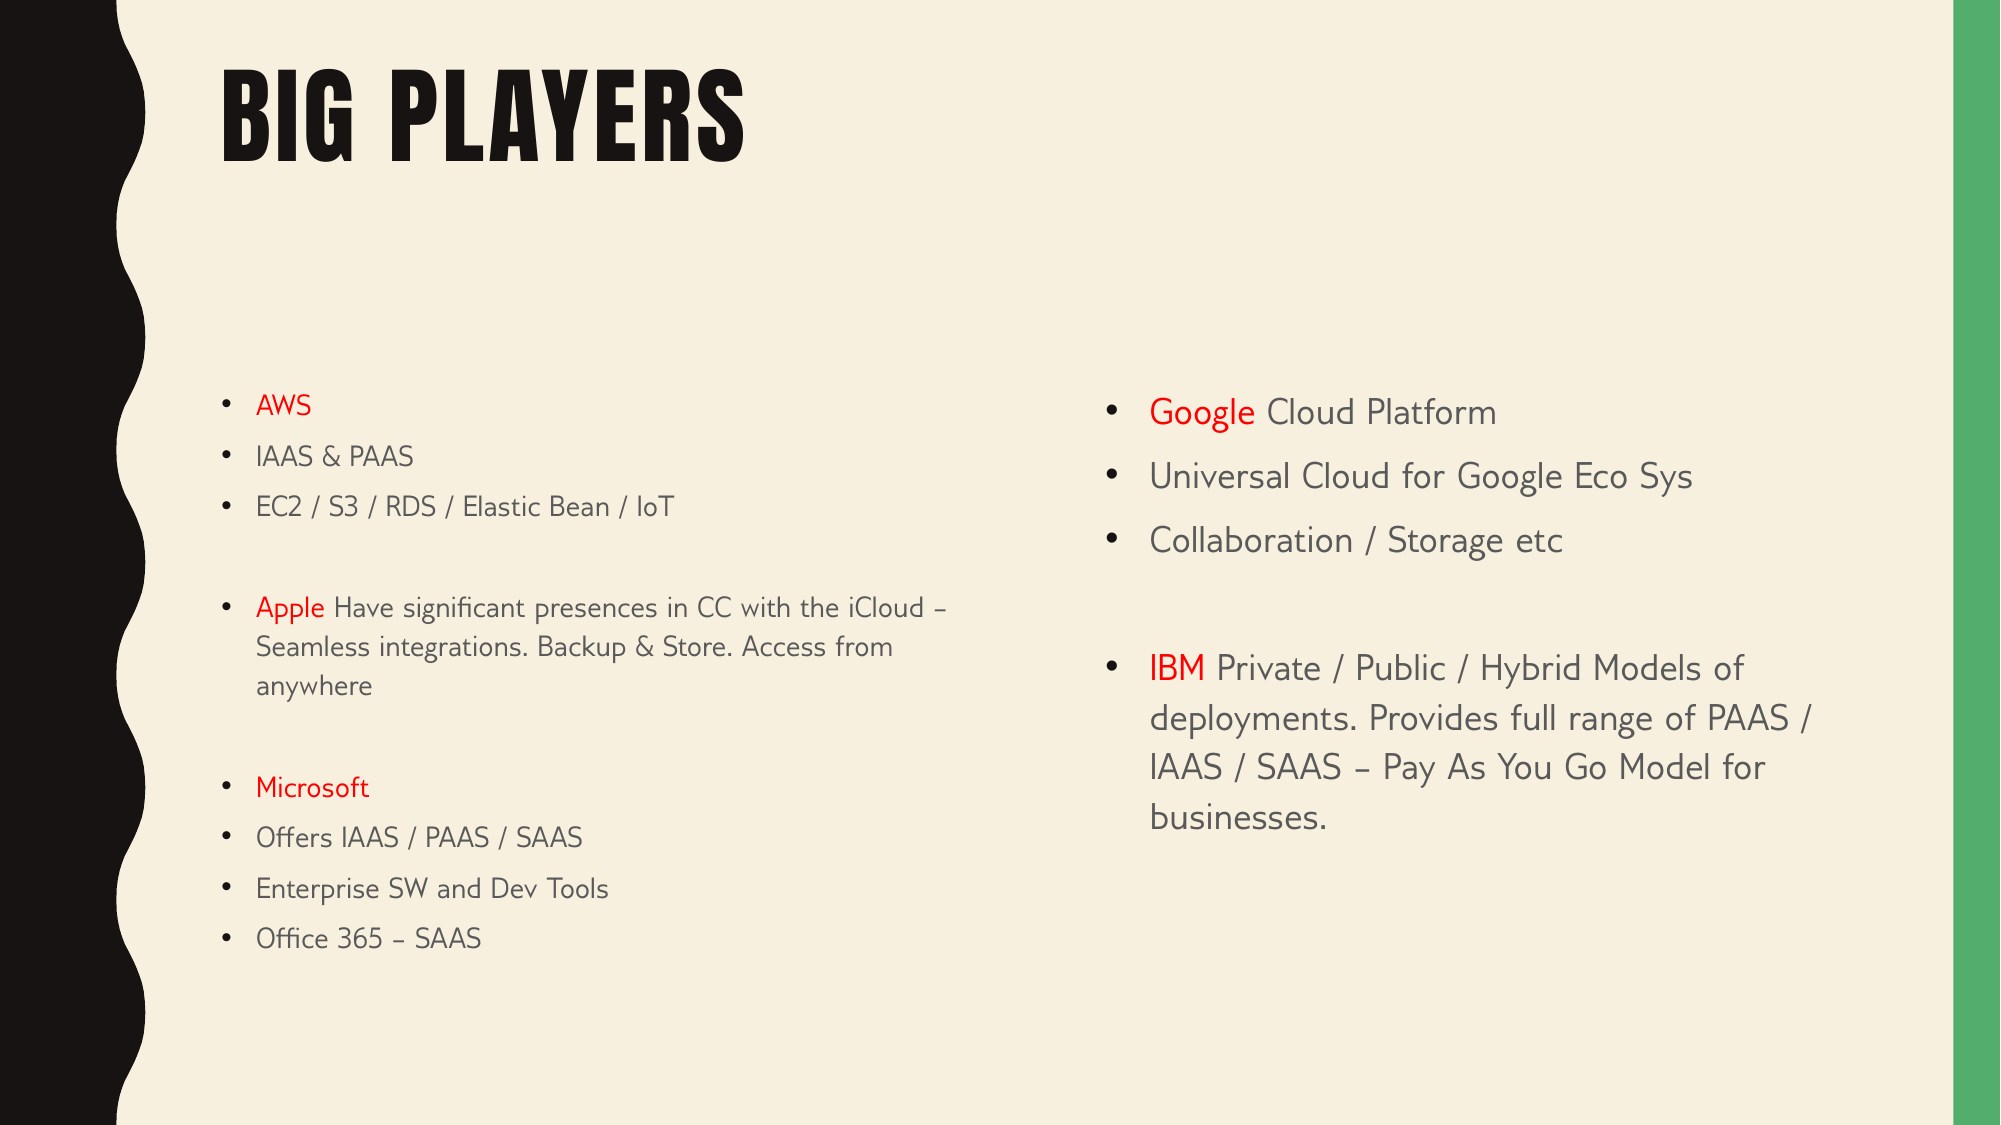

# Big Players
AWS
IAAS & PAAS
EC2 / S3 / RDS / Elastic Bean / IoT

Apple Have significant presences in CC with the iCloud – Seamless integrations. Backup & Store. Access from anywhere

Microsoft
Offers IAAS / PAAS / SAAS
Enterprise SW and Dev Tools
Office 365 – SAAS
Google Cloud Platform
Universal Cloud for Google Eco Sys
Collaboration / Storage etc

IBM Private / Public / Hybrid Models of deployments. Provides full range of PAAS / IAAS / SAAS – Pay As You Go Model for businesses.